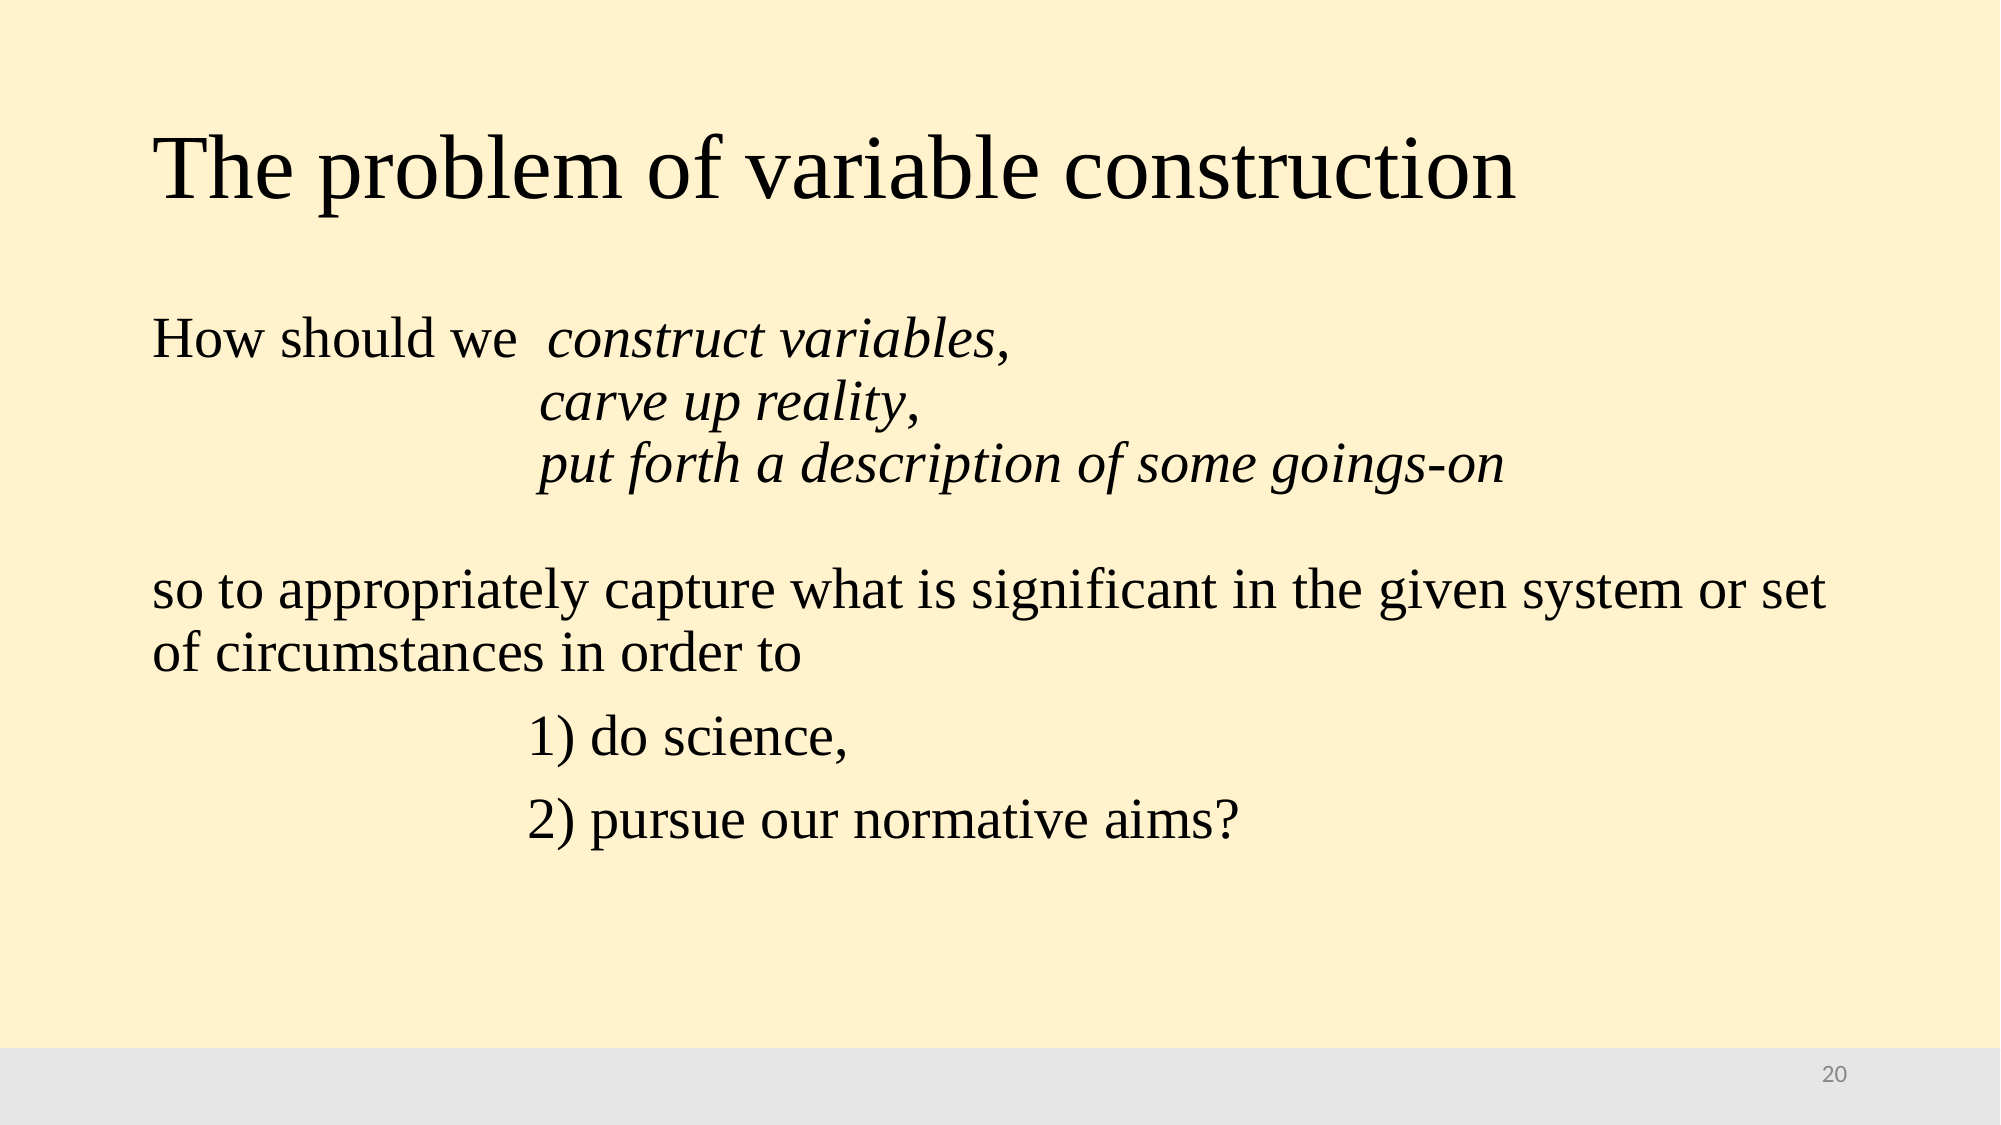

# The problem of variable construction
How should we  construct variables,
		      carve up reality,
	 	      put forth a description of some goings-on
so to appropriately capture what is significant in the given system or set of circumstances in order to
1) do science,
2) pursue our normative aims?
20